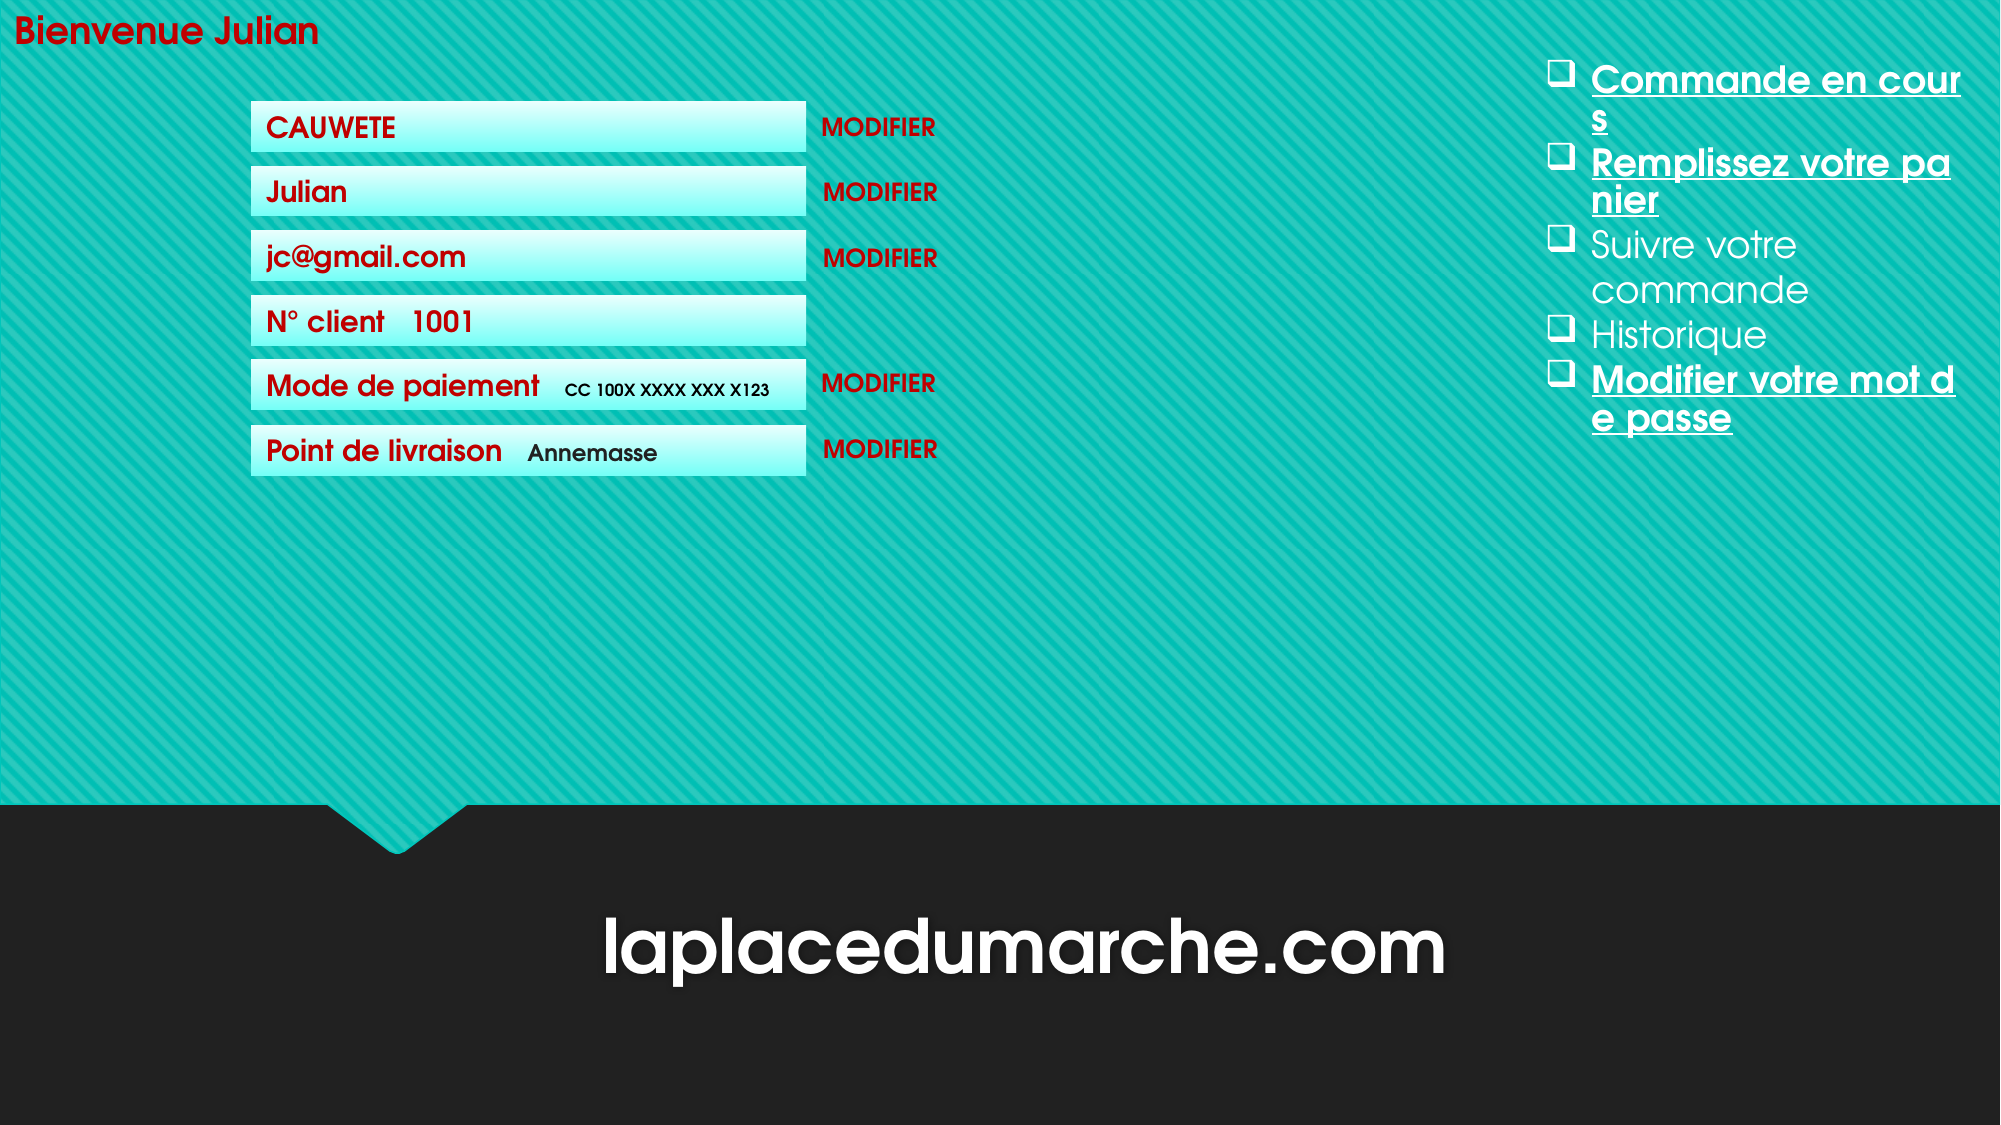

Bienvenue Julian
Commande en cours
Remplissez votre panier
Suivre votre commande
Historique
Modifier votre mot de passe
CAUWETE
MODIFIER
Julian
MODIFIER
jc@gmail.com
MODIFIER
N° client   1001
MODIFIER
Mode de paiement   CC 100X XXXX XXX X123
Point de livraison   Annemasse
MODIFIER
laplacedumarche.com